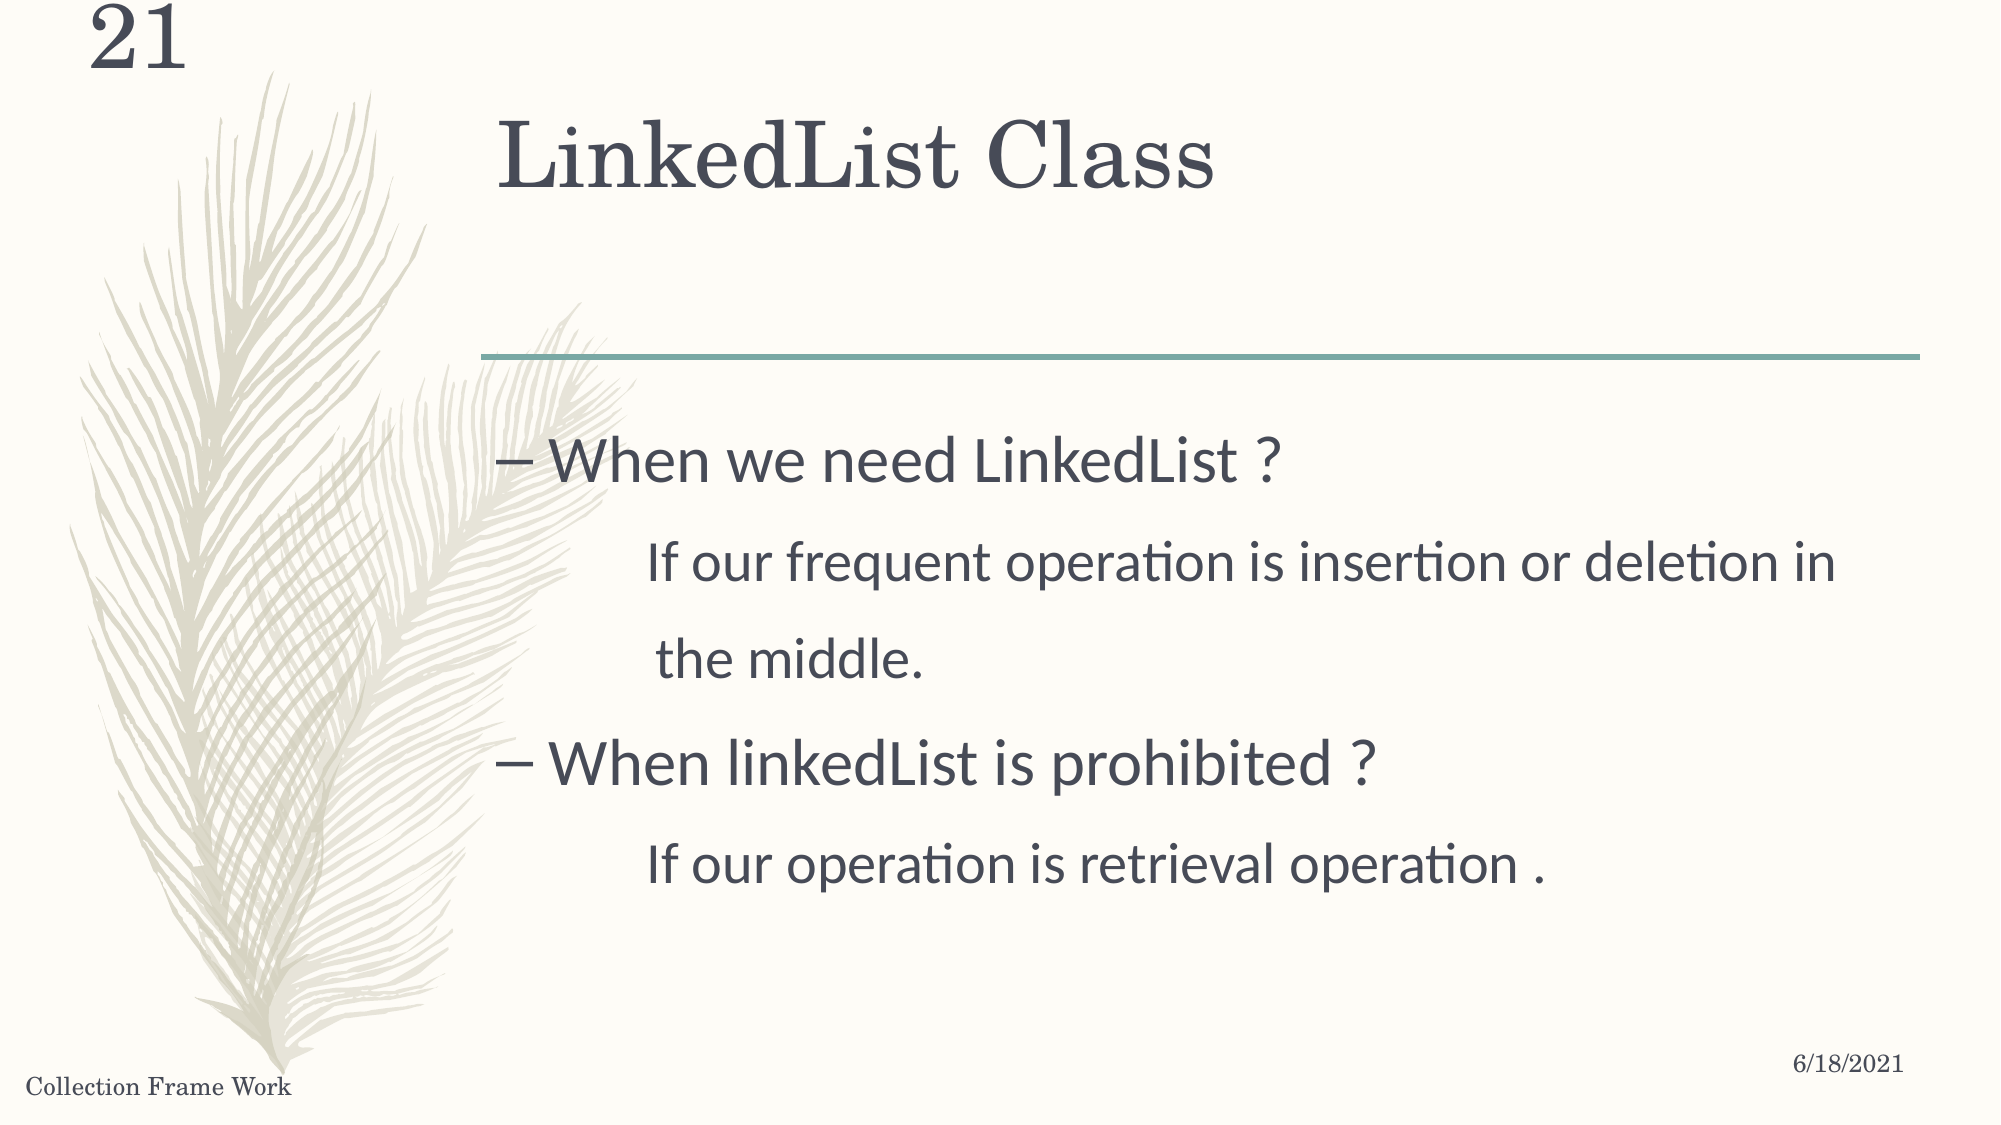

21
# LinkedList Class
When we need LinkedList ?
	If our frequent operation is insertion or deletion in
            the middle.
When linkedList is prohibited ?
	If our operation is retrieval operation .

6/18/2021
Collection Frame Work